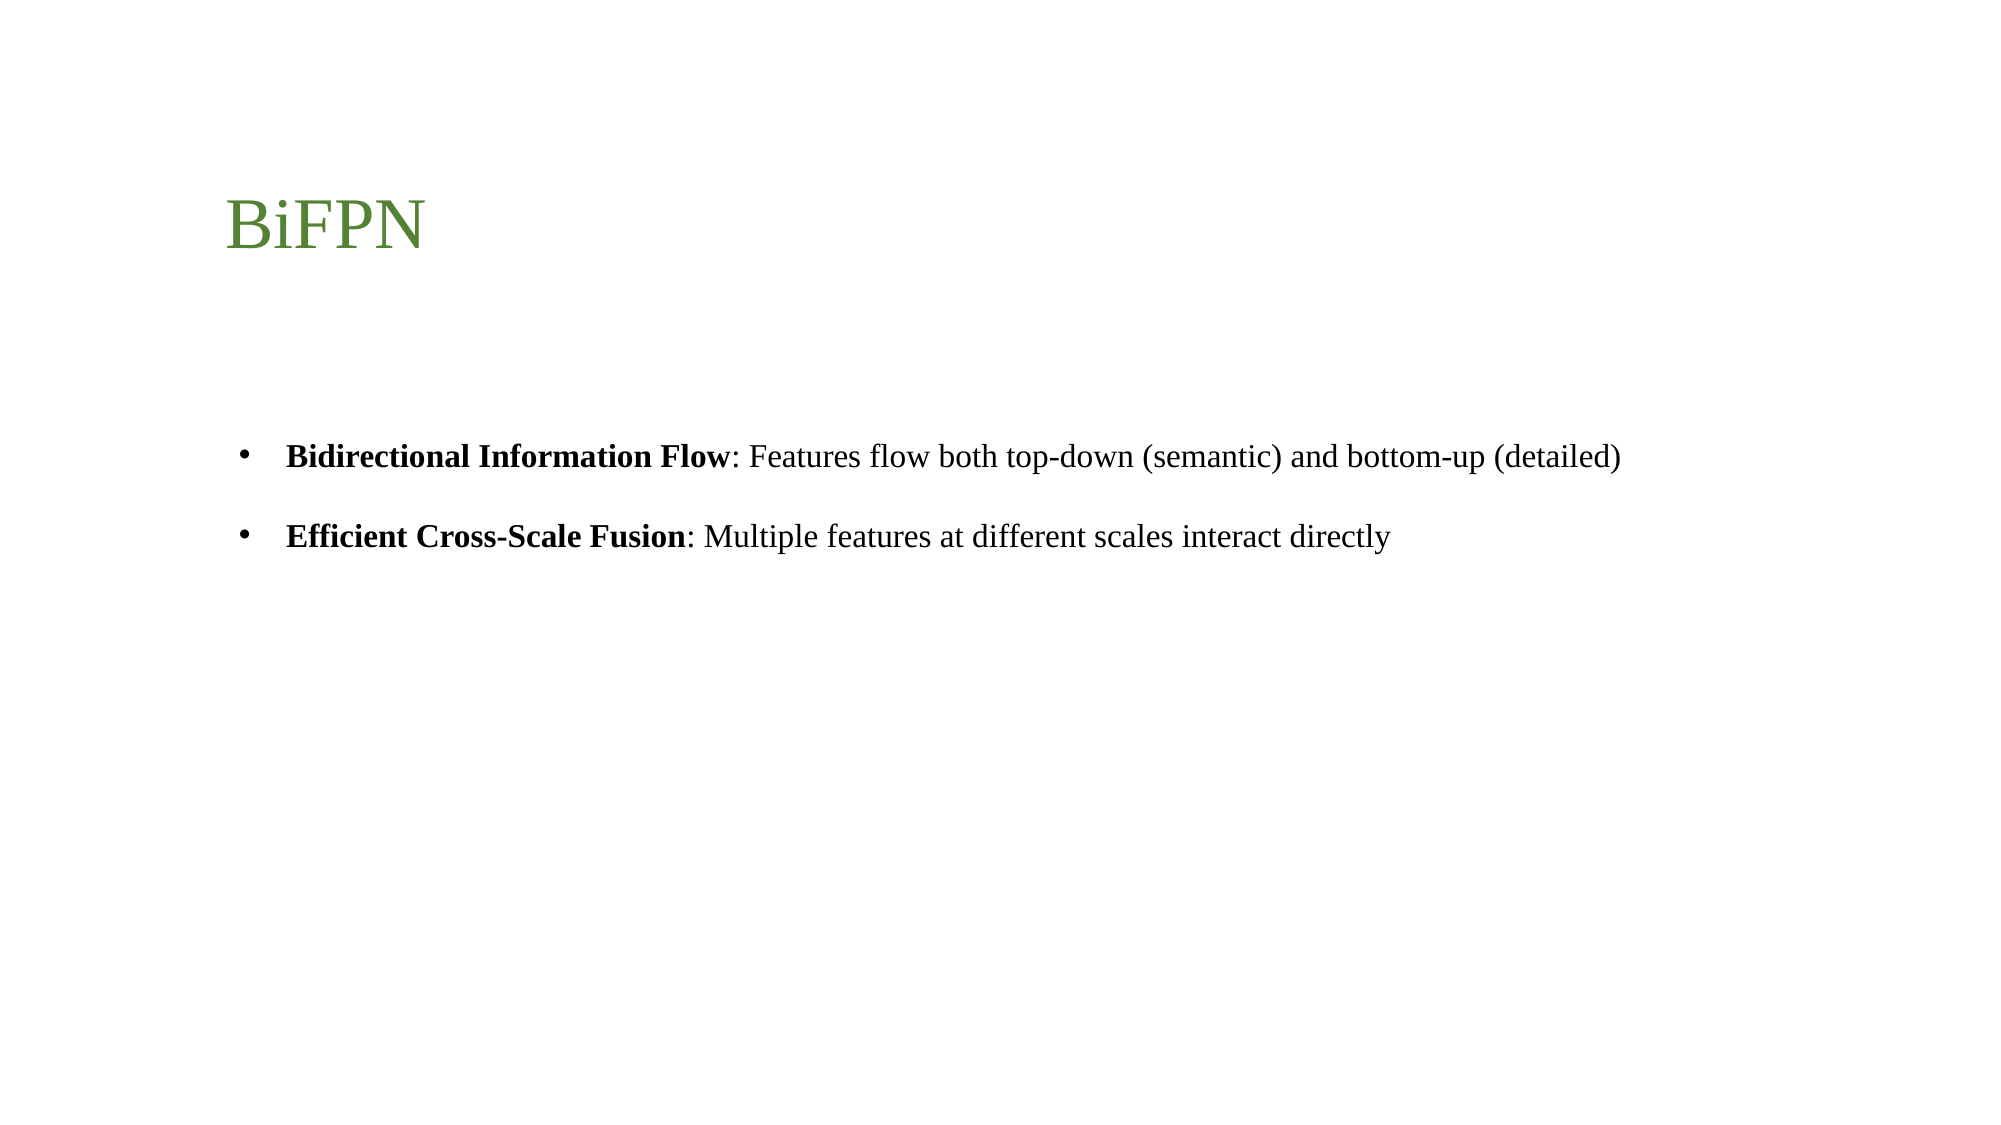

# BiFPN
Bidirectional Information Flow: Features flow both top-down (semantic) and bottom-up (detailed)

Efficient Cross-Scale Fusion: Multiple features at different scales interact directly